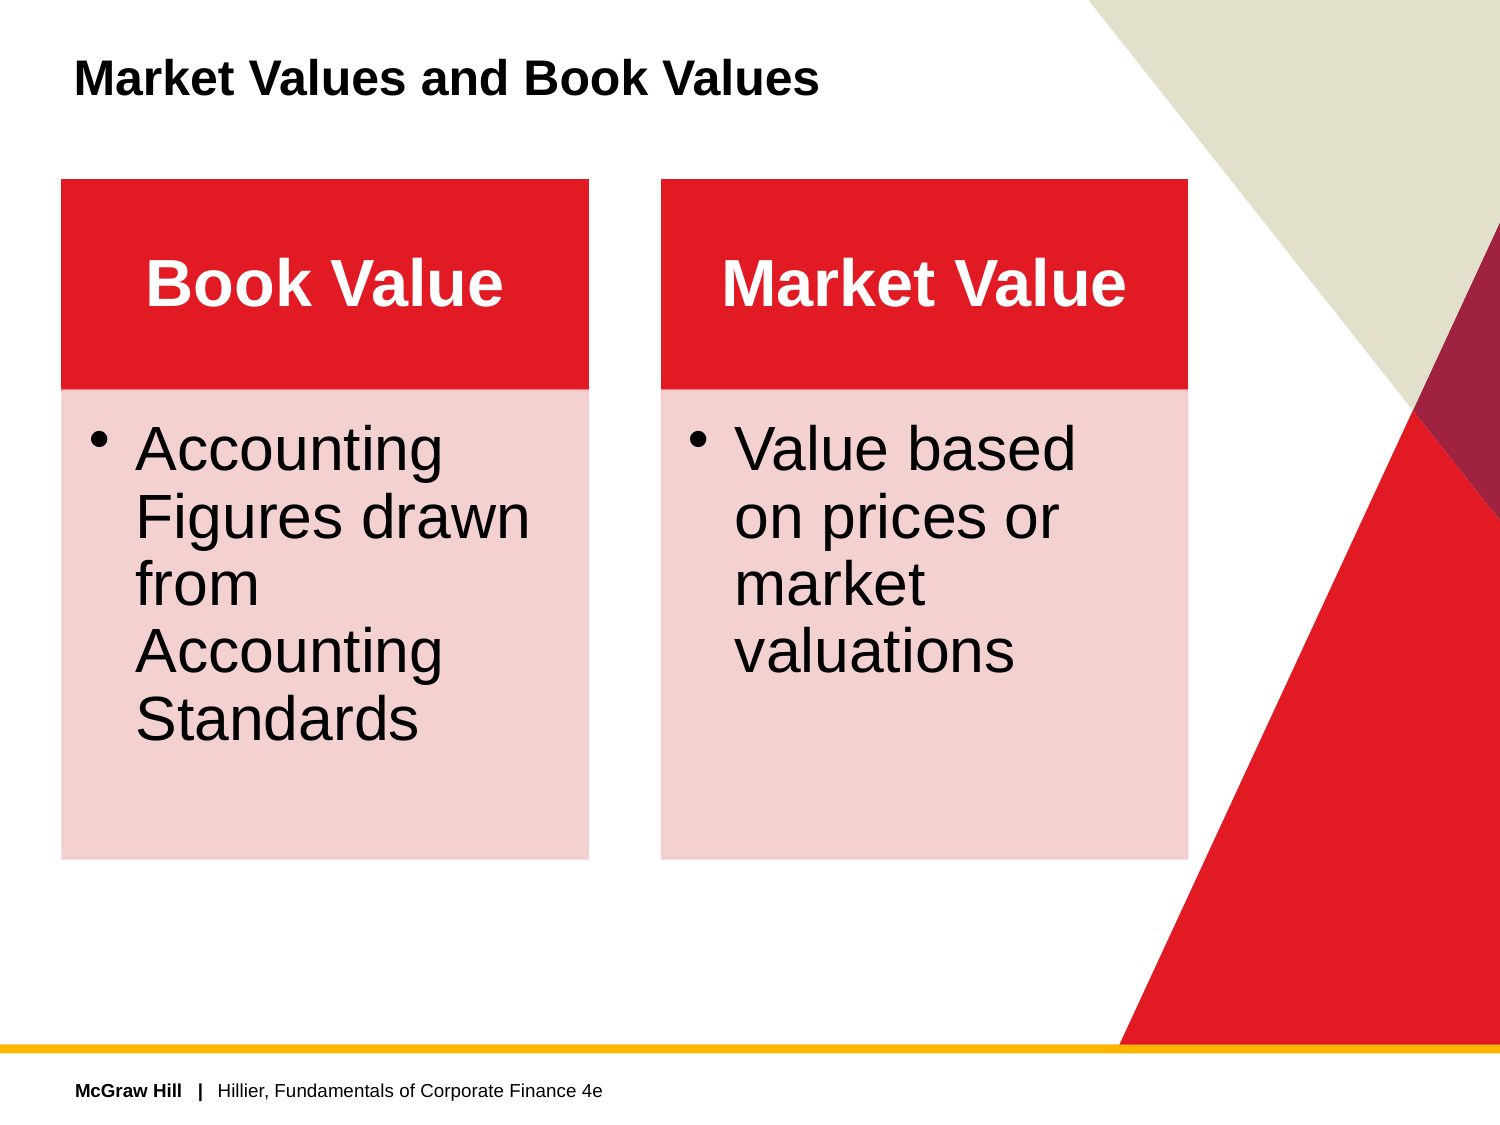

# Market Values and Book Values
Book Value
Accounting Figures drawn from Accounting Standards
Market Value
Value based on prices or market valuations
Hillier, Fundamentals of Corporate Finance 4e